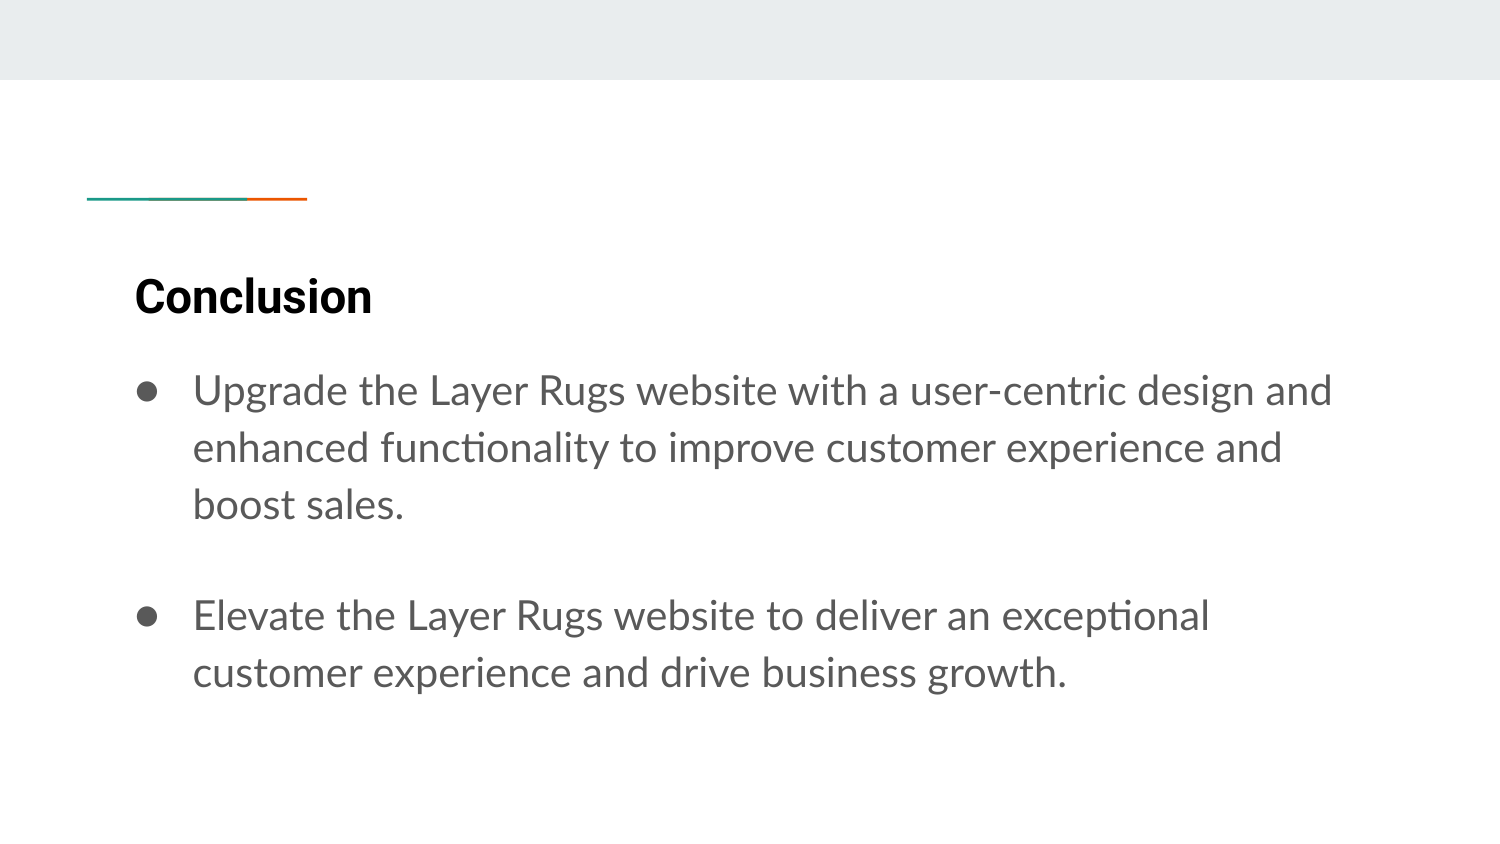

# Conclusion

Upgrade the Layer Rugs website with a user-centric design and enhanced functionality to improve customer experience and boost sales.
Elevate the Layer Rugs website to deliver an exceptional customer experience and drive business growth.